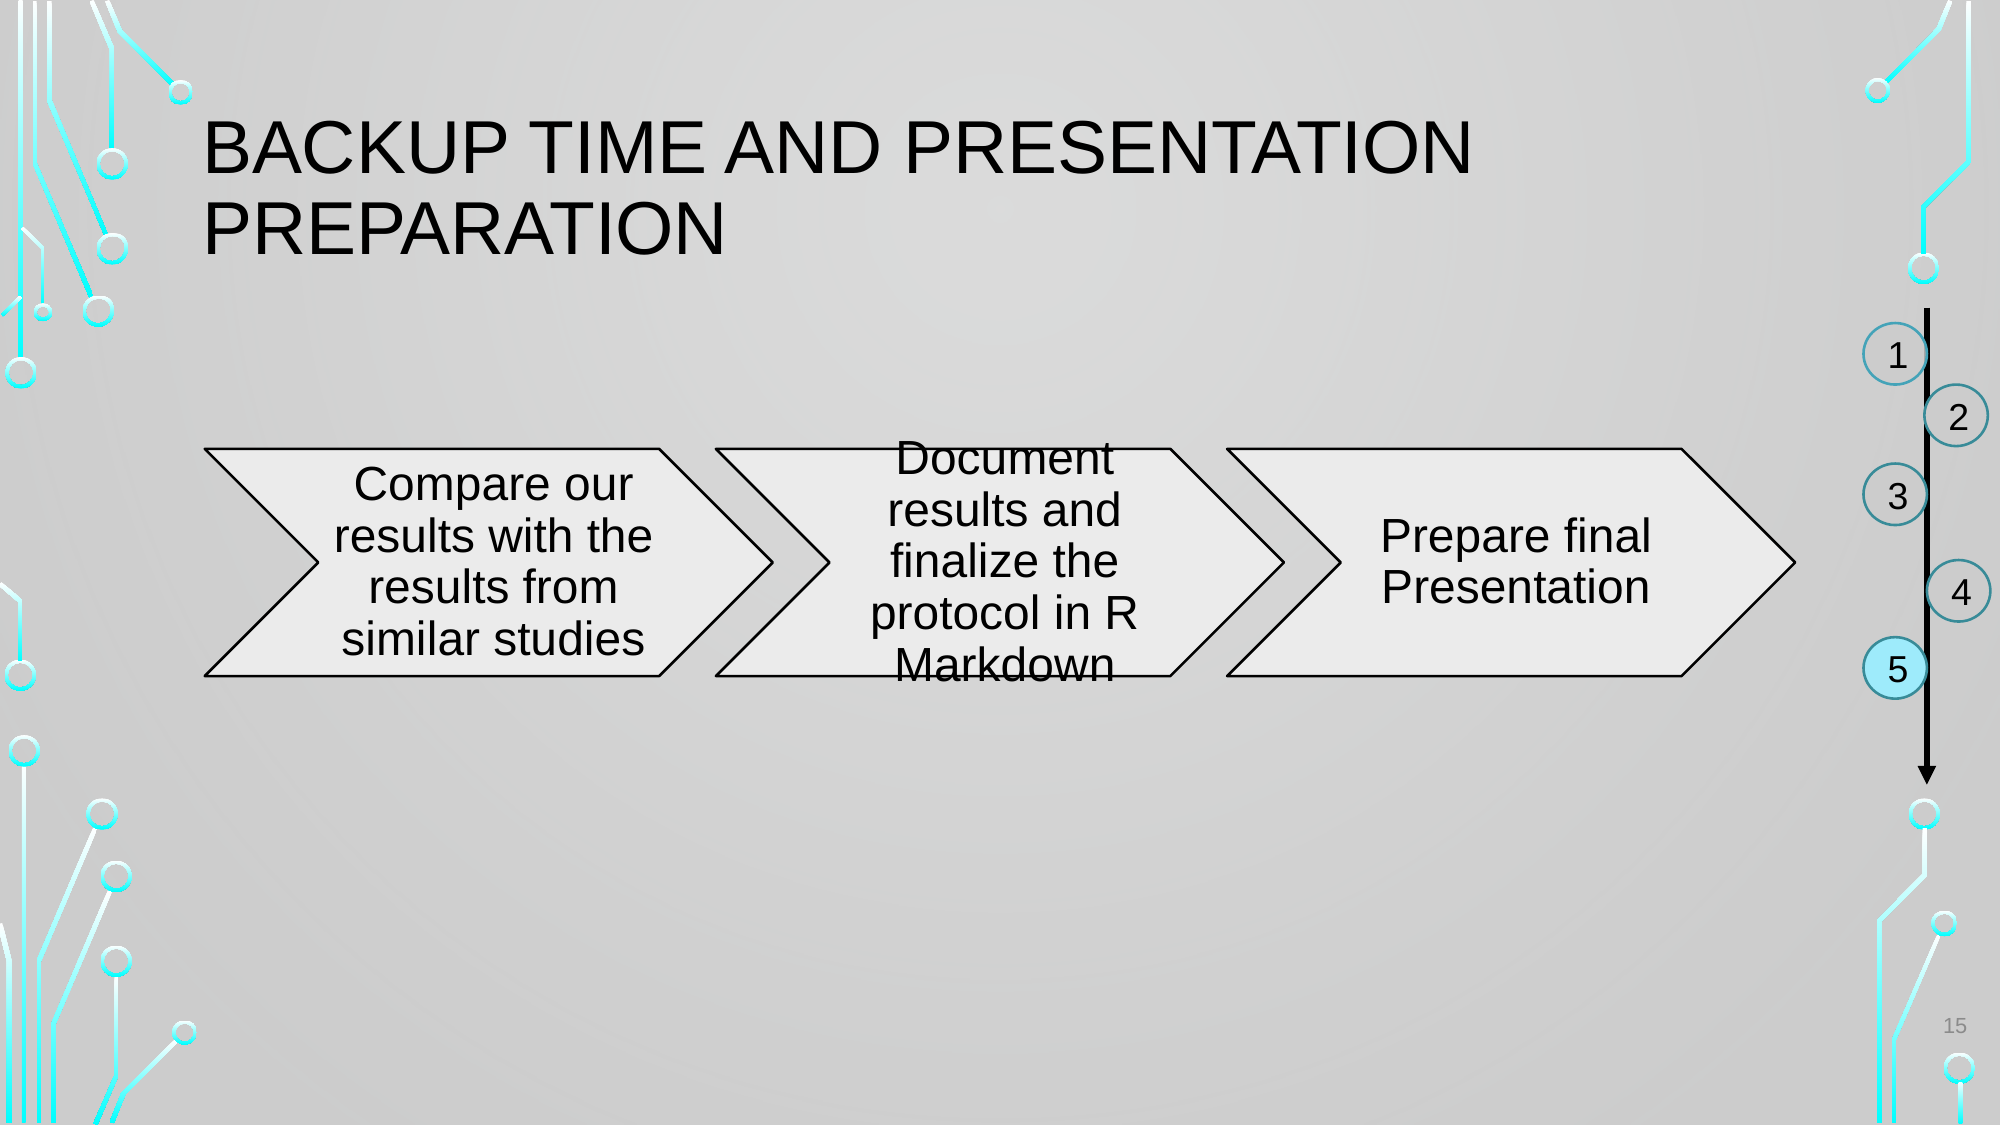

# Backup time and presentation preparation
Compare our results with the results from similar studies
Document results and finalize the protocol in R Markdown
Prepare final Presentation
1
2
3
4
5
15